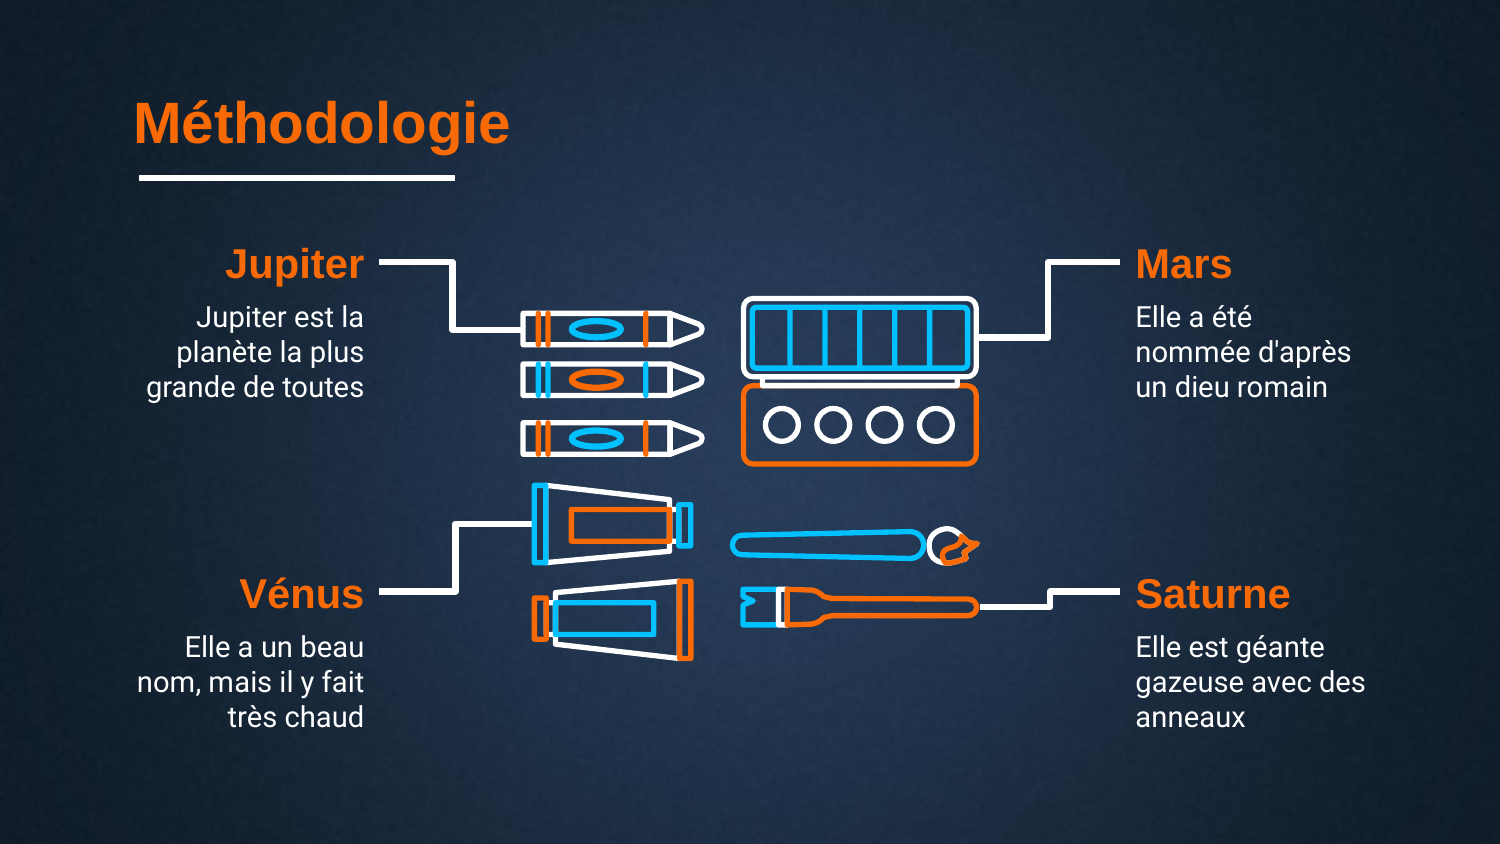

# Méthodologie
Jupiter
Mars
Jupiter est la planète la plus grande de toutes
Elle a été nommée d'après un dieu romain

Vénus
Saturne
Elle a un beau nom, mais il y fait très chaud
Elle est géante gazeuse avec des anneaux